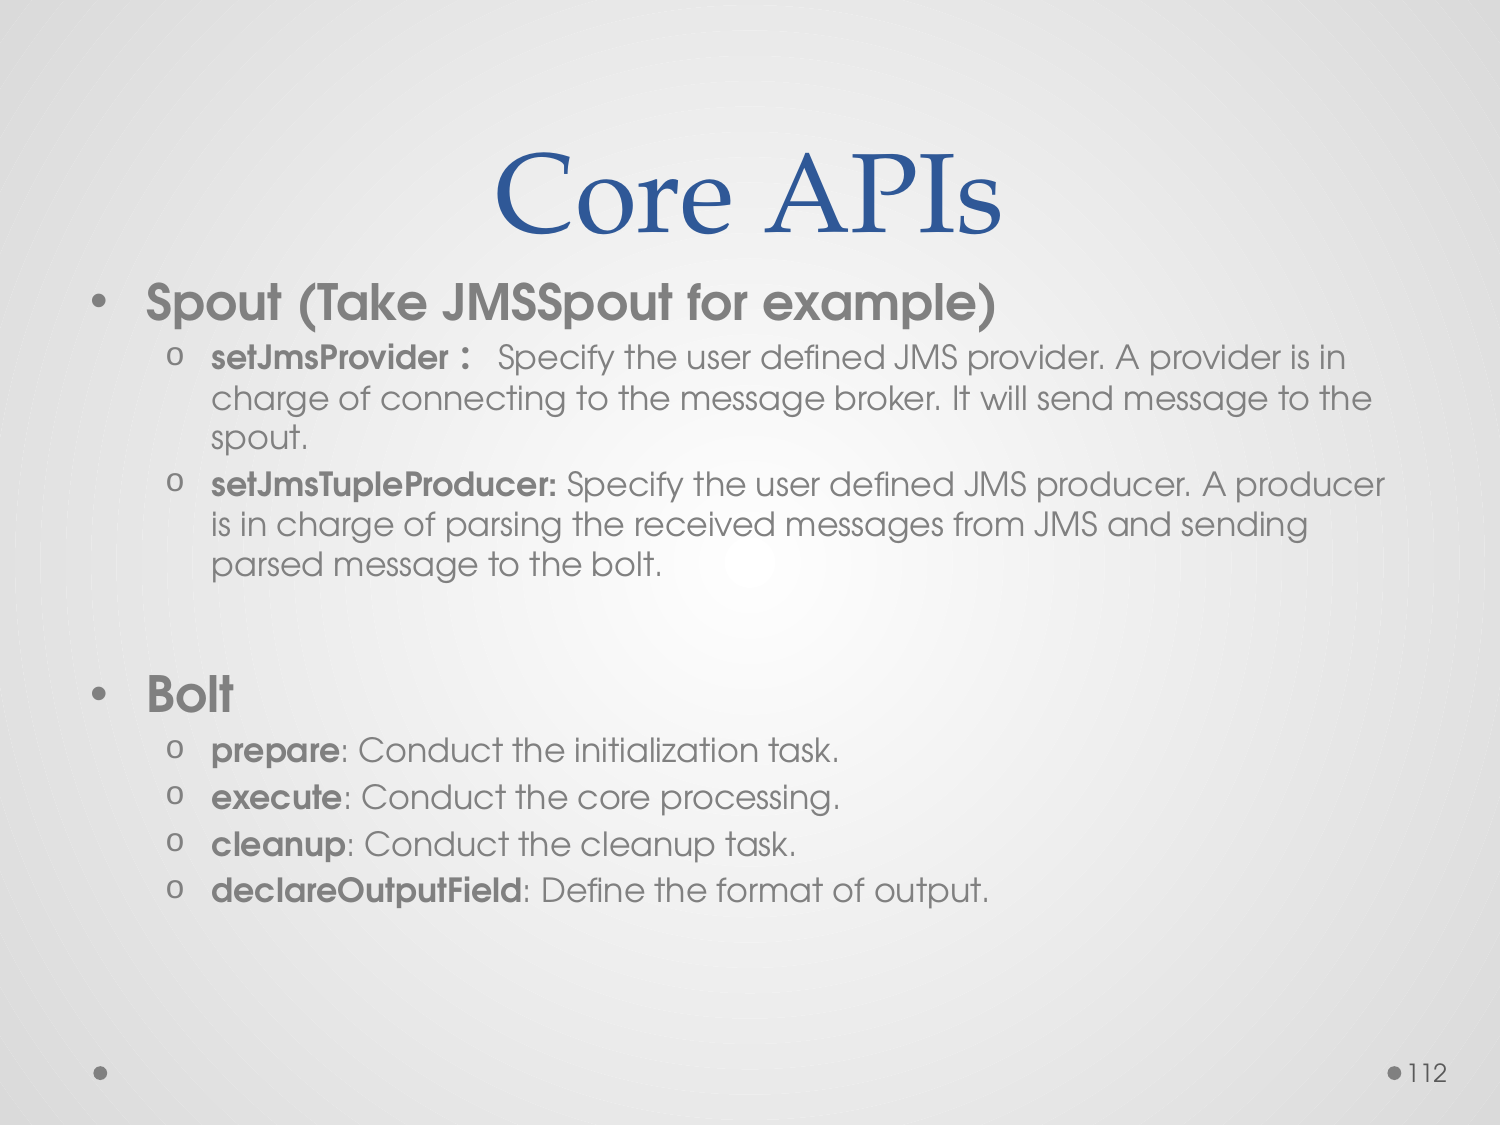

# Core APIs
Spout (Take JMSSpout for example)
setJmsProvider：Specify the user defined JMS provider. A provider is in charge of connecting to the message broker. It will send message to the spout.
setJmsTupleProducer: Specify the user defined JMS producer. A producer is in charge of parsing the received messages from JMS and sending parsed message to the bolt.

Bolt
prepare: Conduct the initialization task.
execute: Conduct the core processing.
cleanup: Conduct the cleanup task.
declareOutputField: Define the format of output.

112